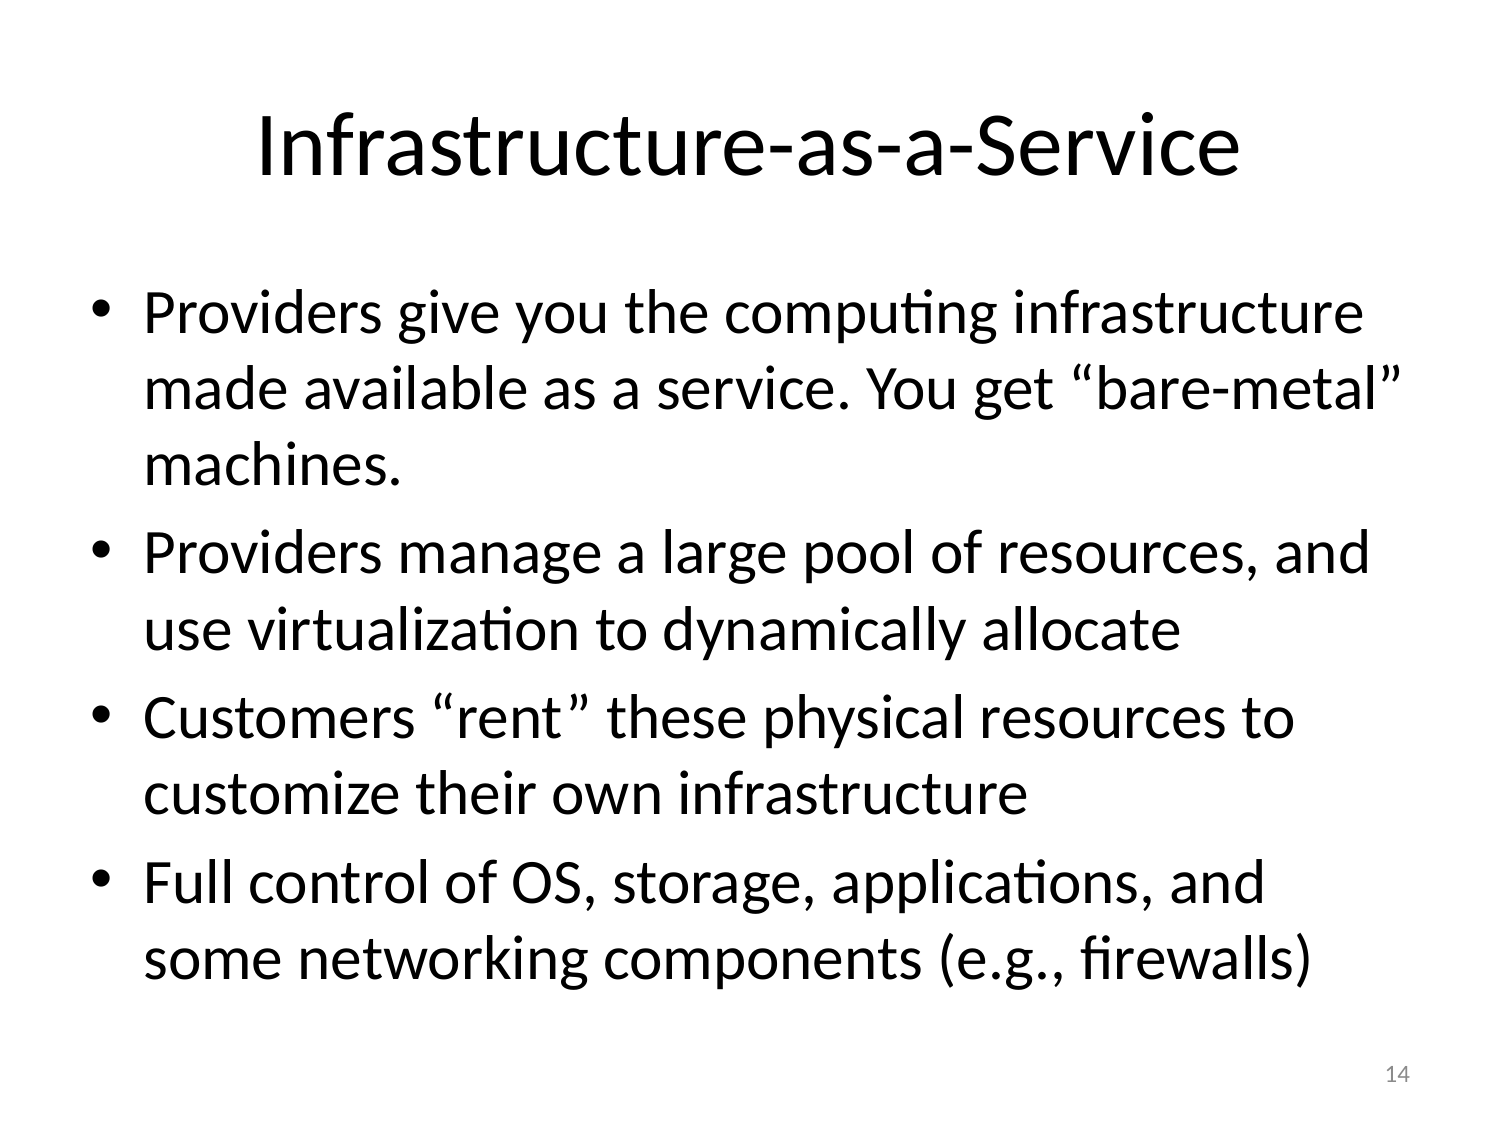

# Infrastructure-as-a-Service
Providers give you the computing infrastructure made available as a service. You get “bare-metal” machines.
Providers manage a large pool of resources, and use virtualization to dynamically allocate
Customers “rent” these physical resources to customize their own infrastructure
Full control of OS, storage, applications, and some networking components (e.g., firewalls)
14